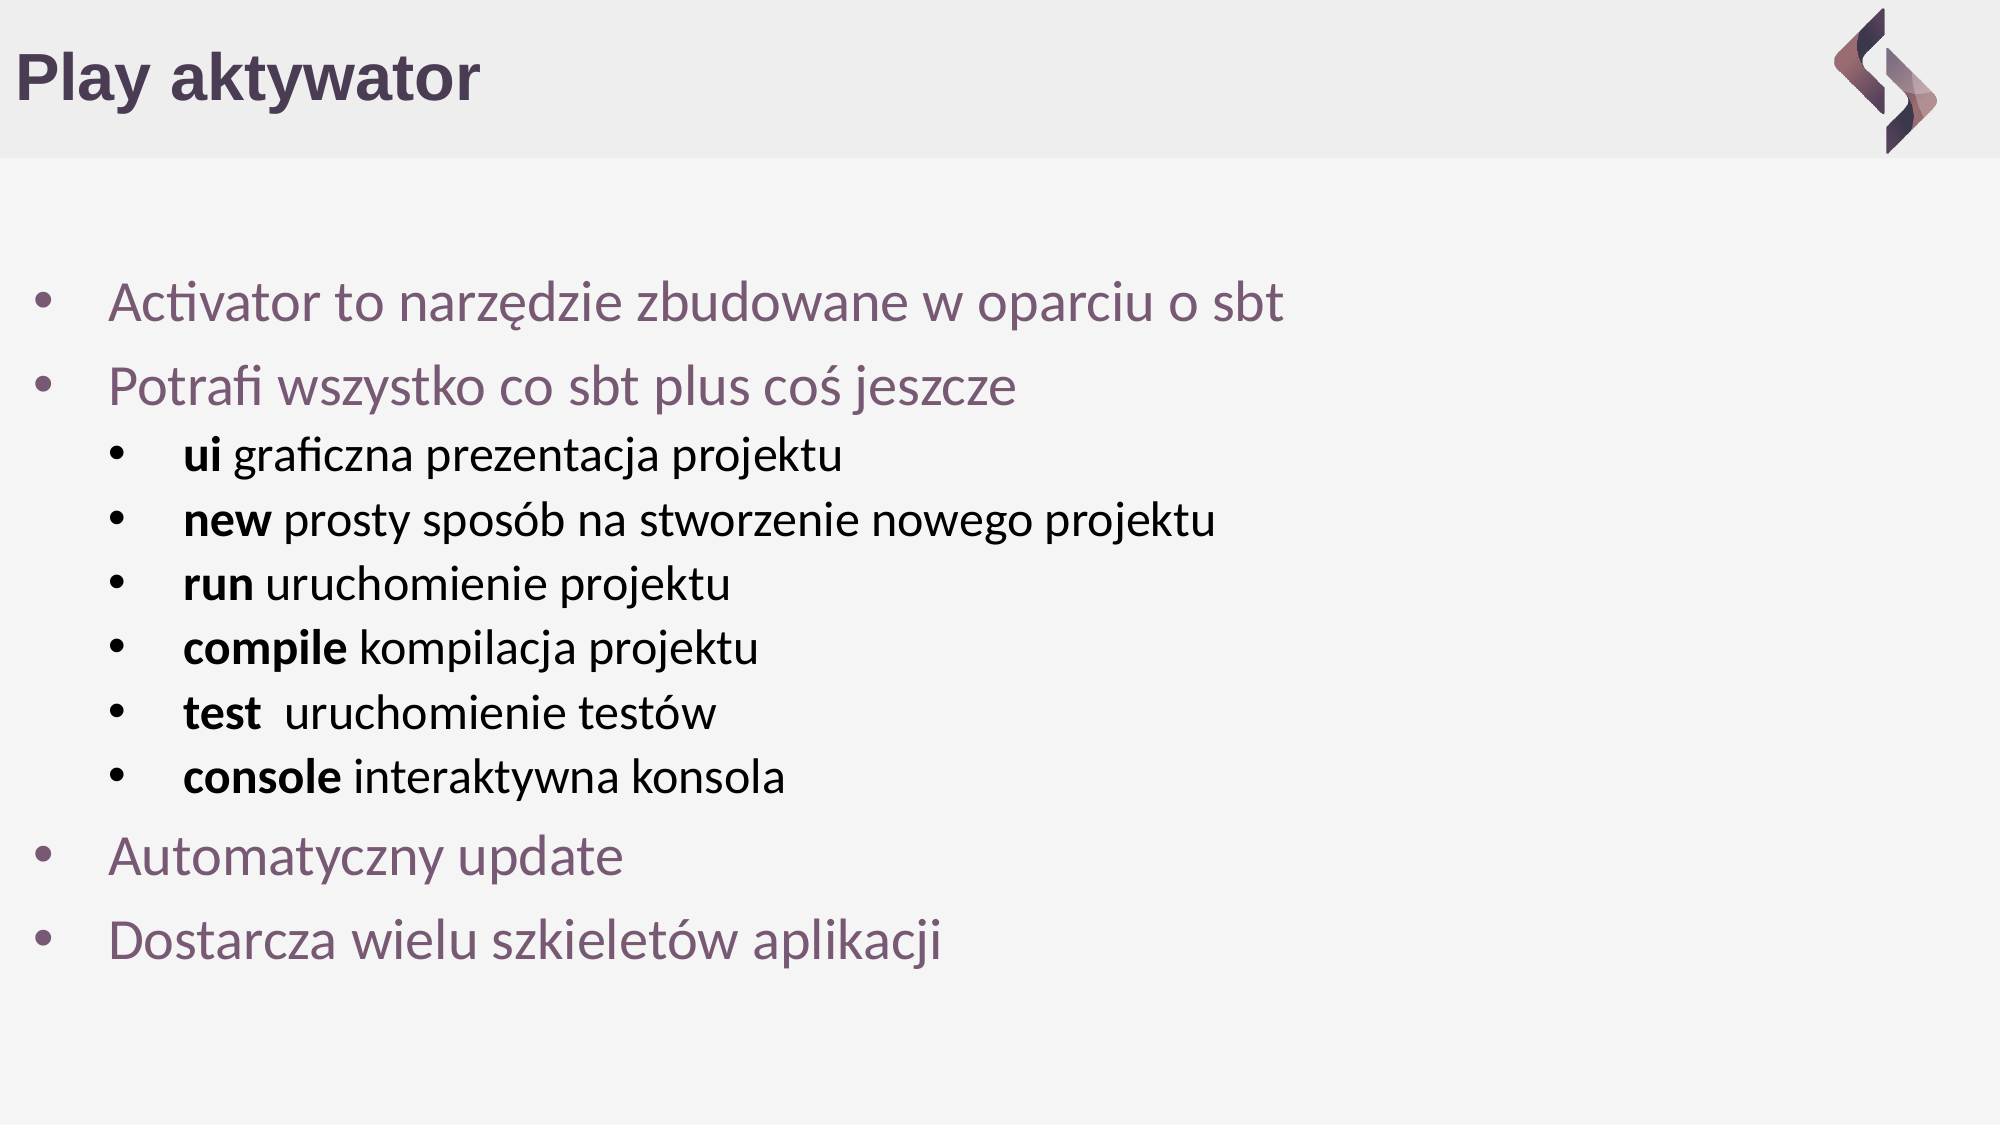

# Play aktywator

Activator to narzędzie zbudowane w oparciu o sbt
Potrafi wszystko co sbt plus coś jeszcze
ui graficzna prezentacja projektu
new prosty sposób na stworzenie nowego projektu
run uruchomienie projektu
compile kompilacja projektu
test  uruchomienie testów
console interaktywna konsola
Automatyczny update
Dostarcza wielu szkieletów aplikacji